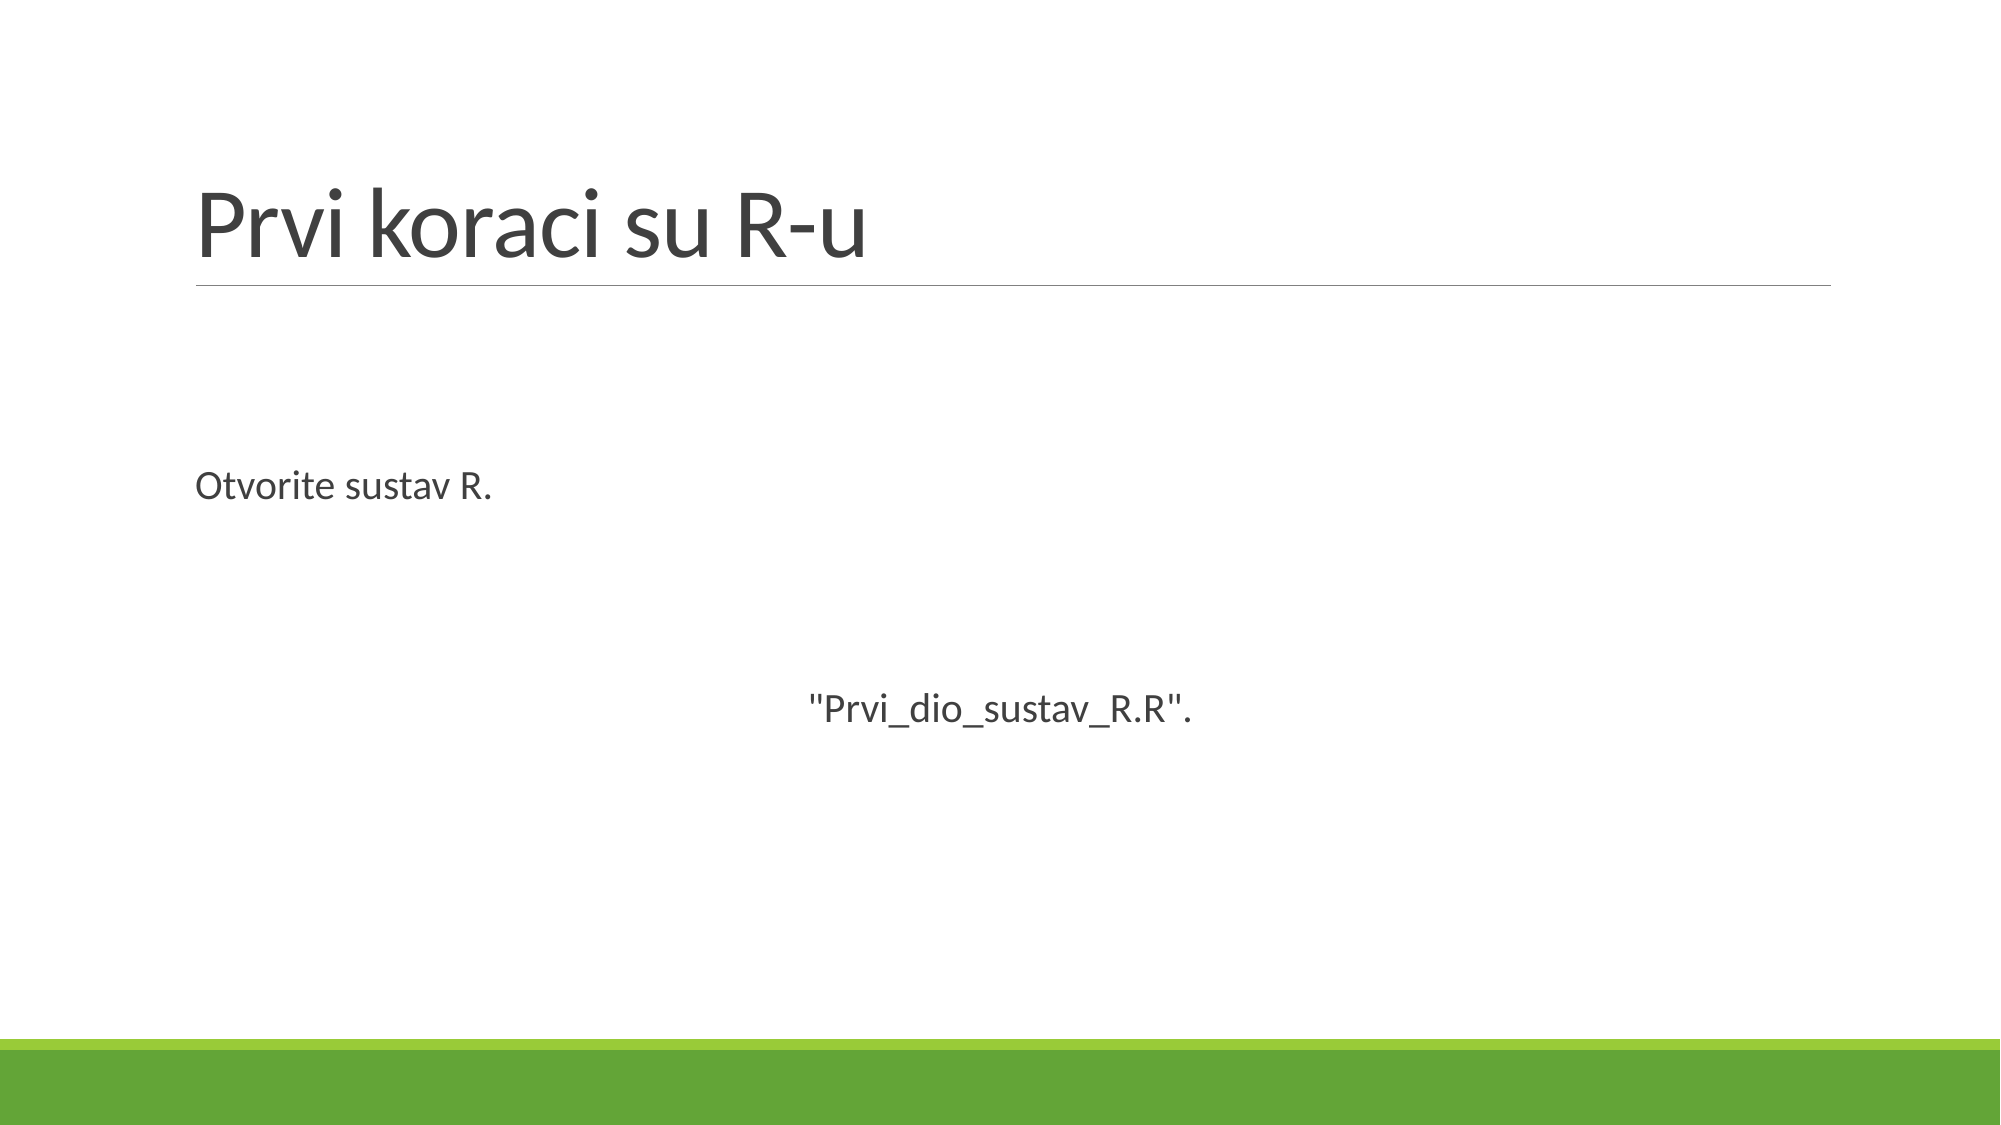

# Prvi koraci su R-u

Otvorite sustav R.

"Prvi_dio_sustav_R.R".